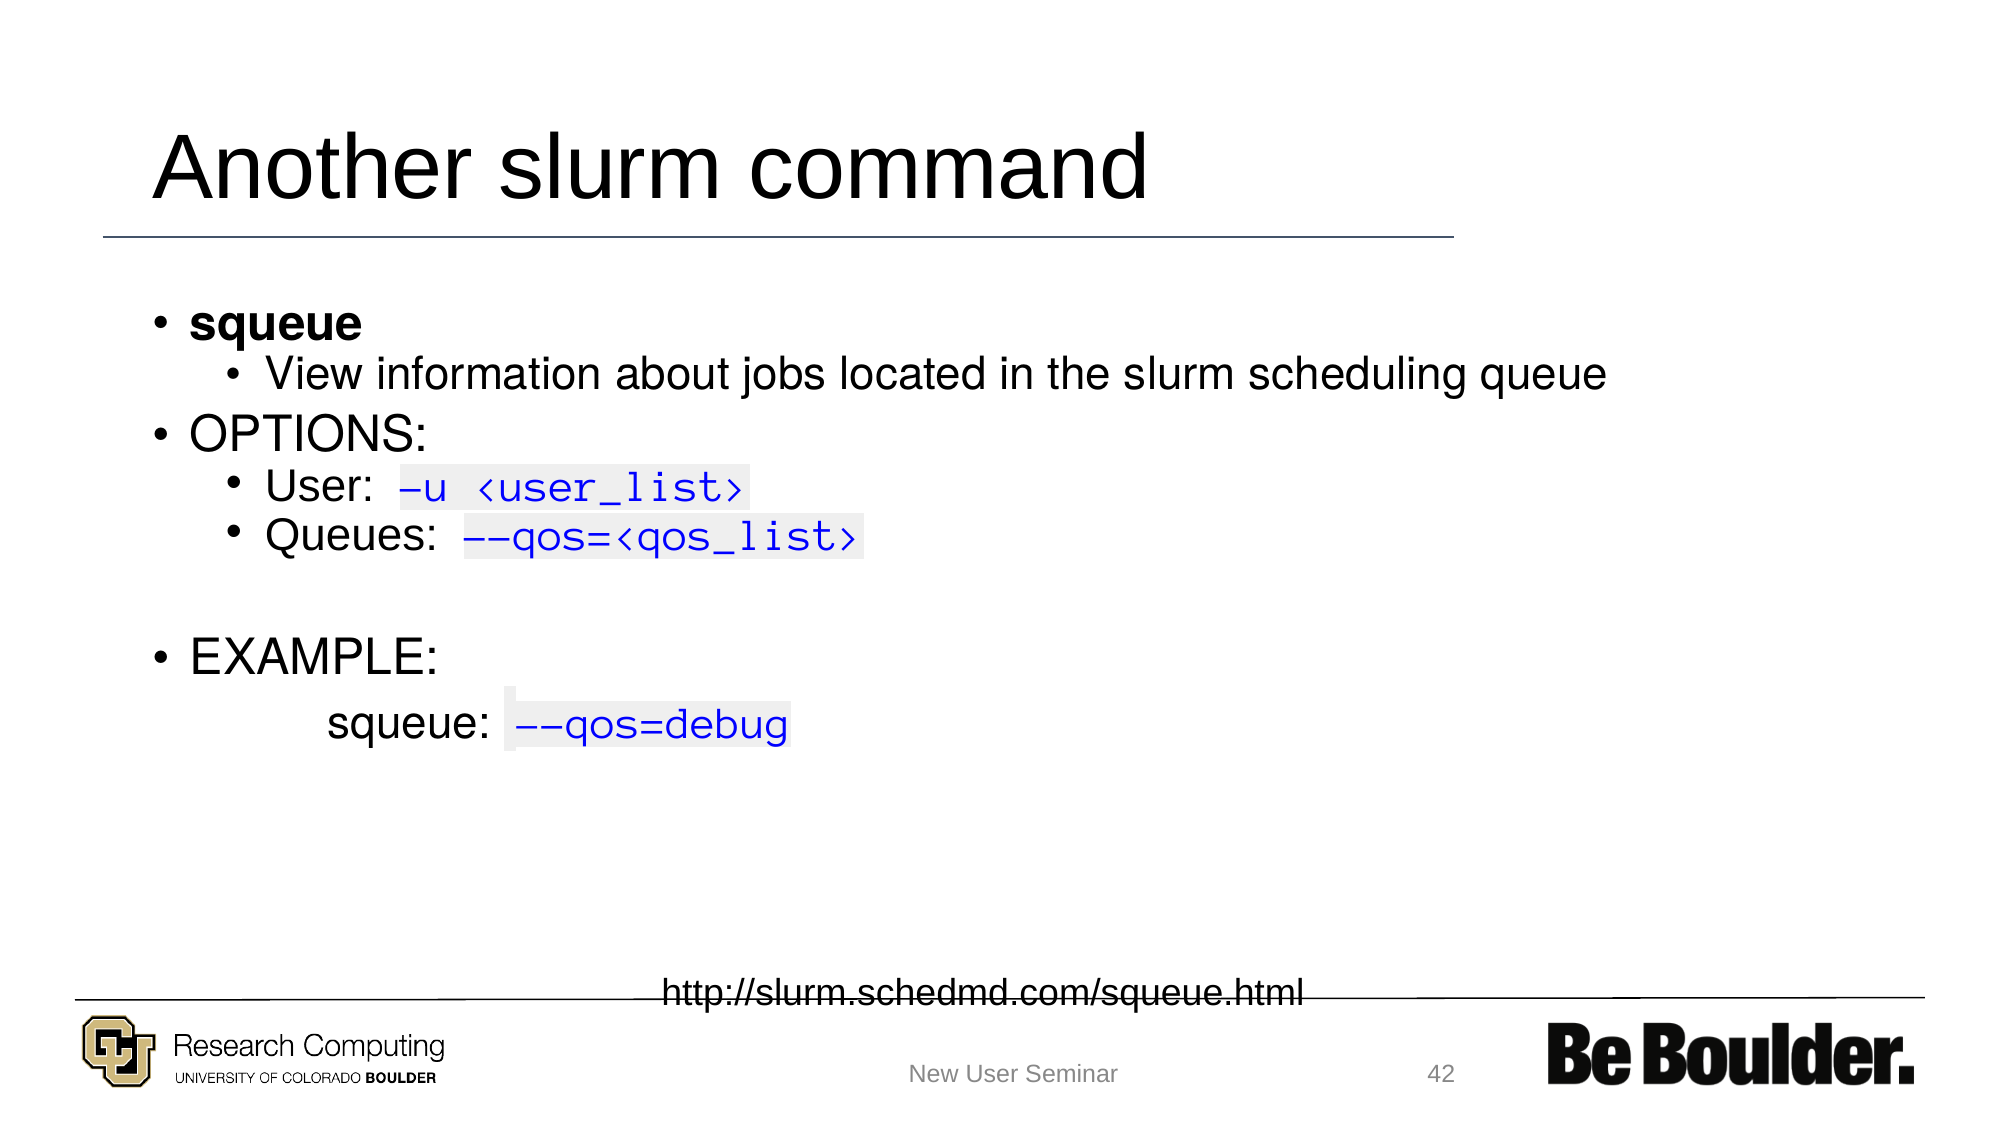

# Another slurm command
squeue
View information about jobs located in the slurm scheduling queue
OPTIONS:
User:  -u <user_list>
Queues:  --qos=<qos_list>

EXAMPLE:
	squeue:  –-qos=debug
http://slurm.schedmd.com/squeue.html
New User Seminar
42